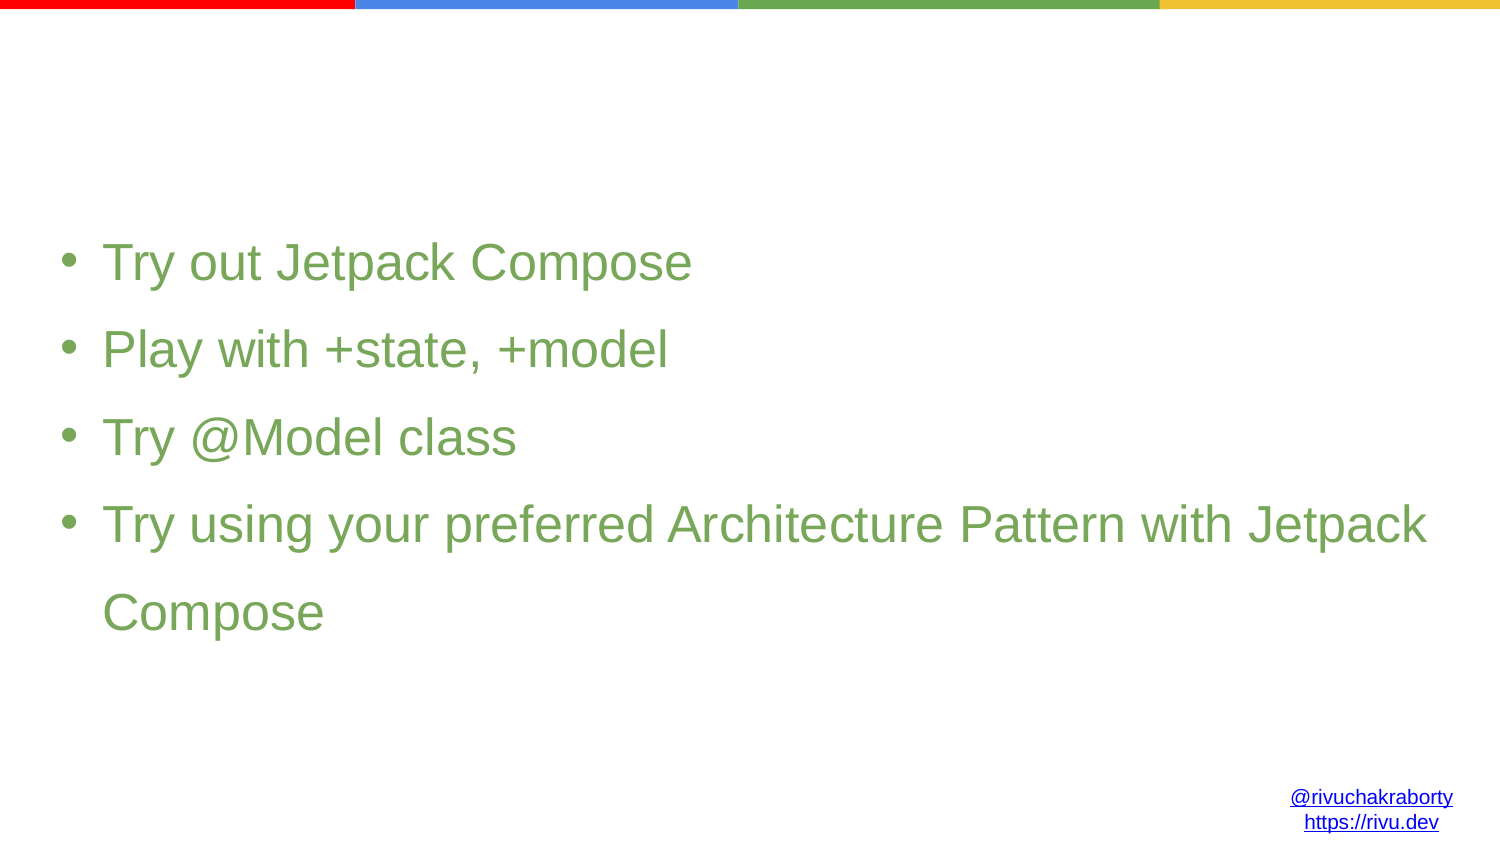

Let’s Talk Composing UI
Take Aways
Try out Jetpack Compose
Play with +state, +model
Try @Model class
Try using your preferred Architecture Pattern with Jetpack Compose
@rivuchakraborty
https://rivu.dev